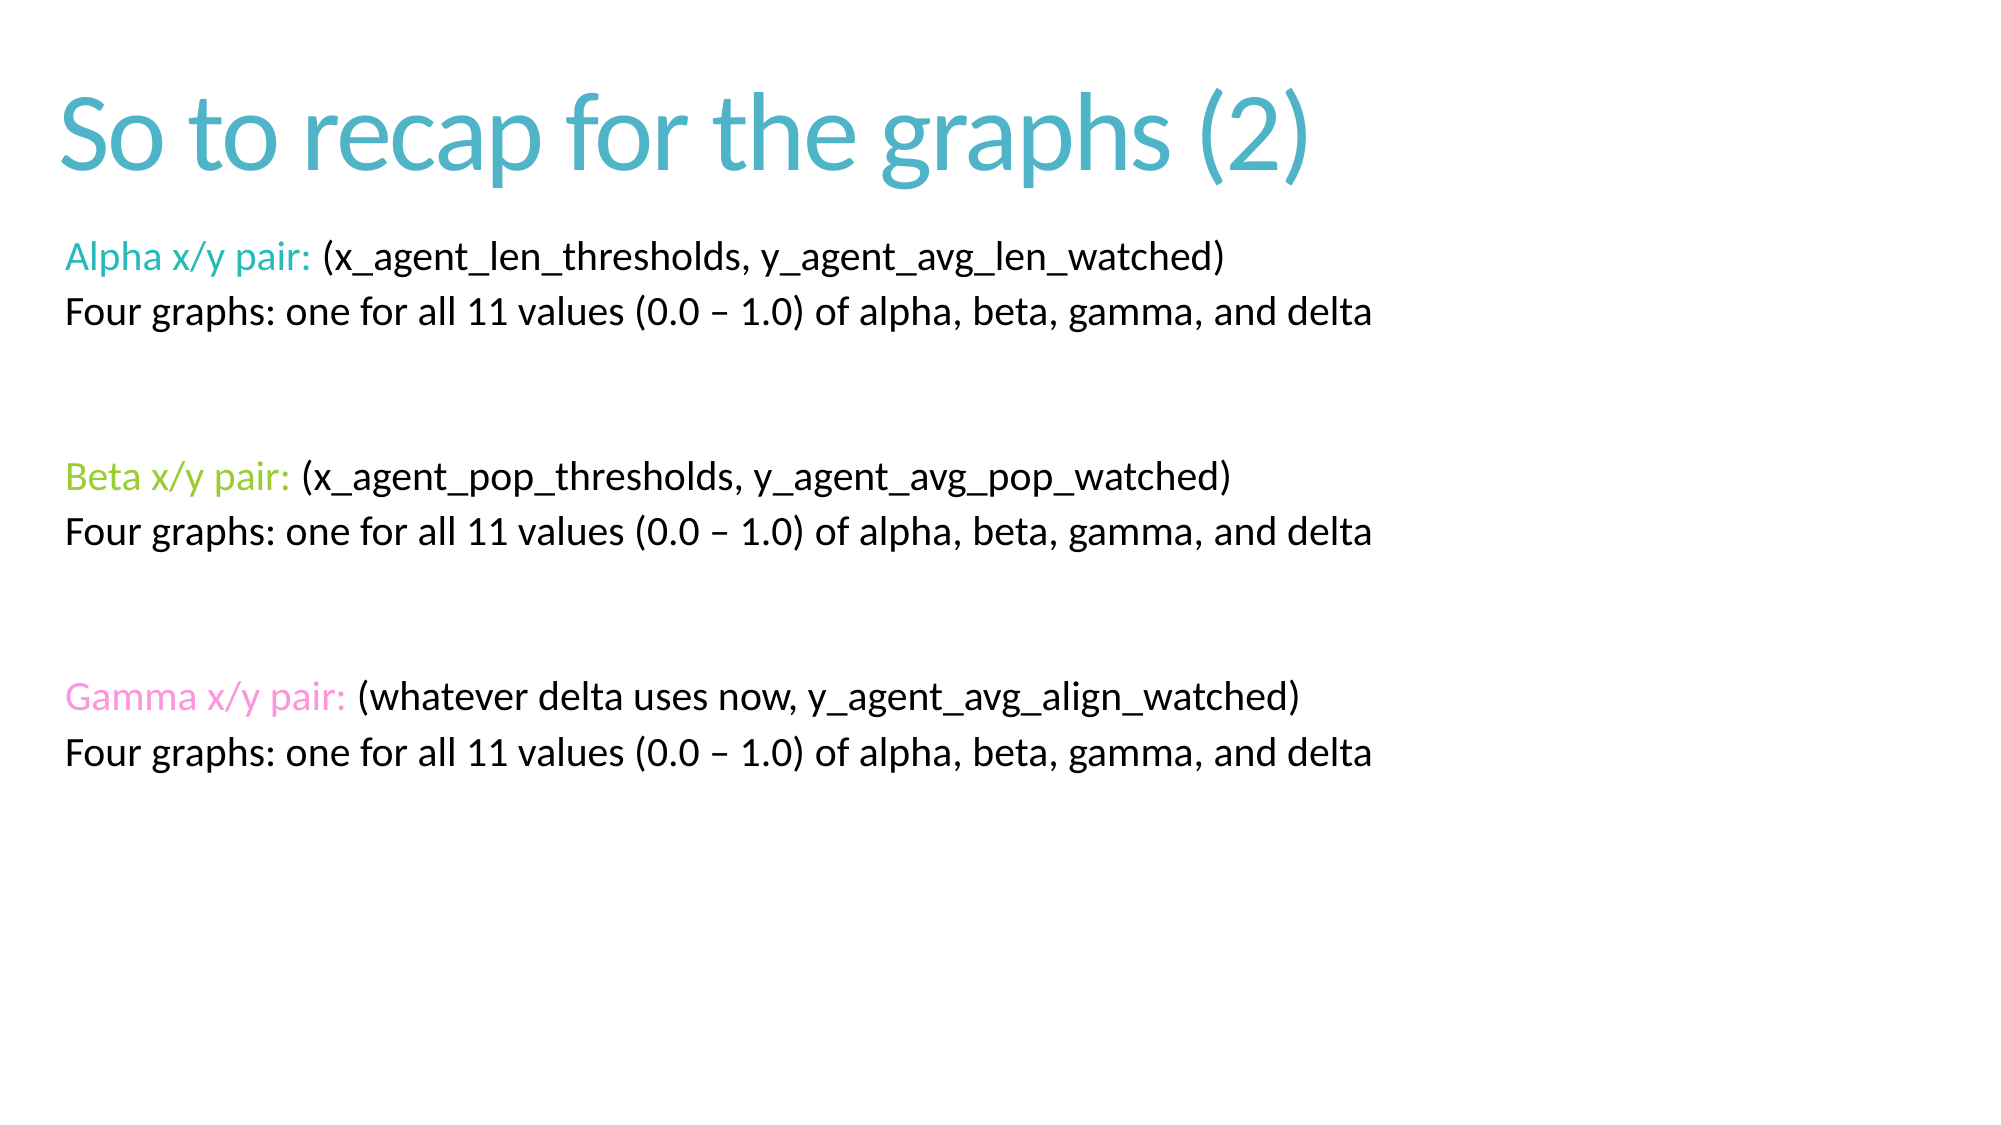

# So to recap for the graphs (2)
Alpha x/y pair: (x_agent_len_thresholds, y_agent_avg_len_watched)
Four graphs: one for all 11 values (0.0 – 1.0) of alpha, beta, gamma, and delta

Beta x/y pair: (x_agent_pop_thresholds, y_agent_avg_pop_watched)
Four graphs: one for all 11 values (0.0 – 1.0) of alpha, beta, gamma, and delta

Gamma x/y pair: (whatever delta uses now, y_agent_avg_align_watched)
Four graphs: one for all 11 values (0.0 – 1.0) of alpha, beta, gamma, and delta